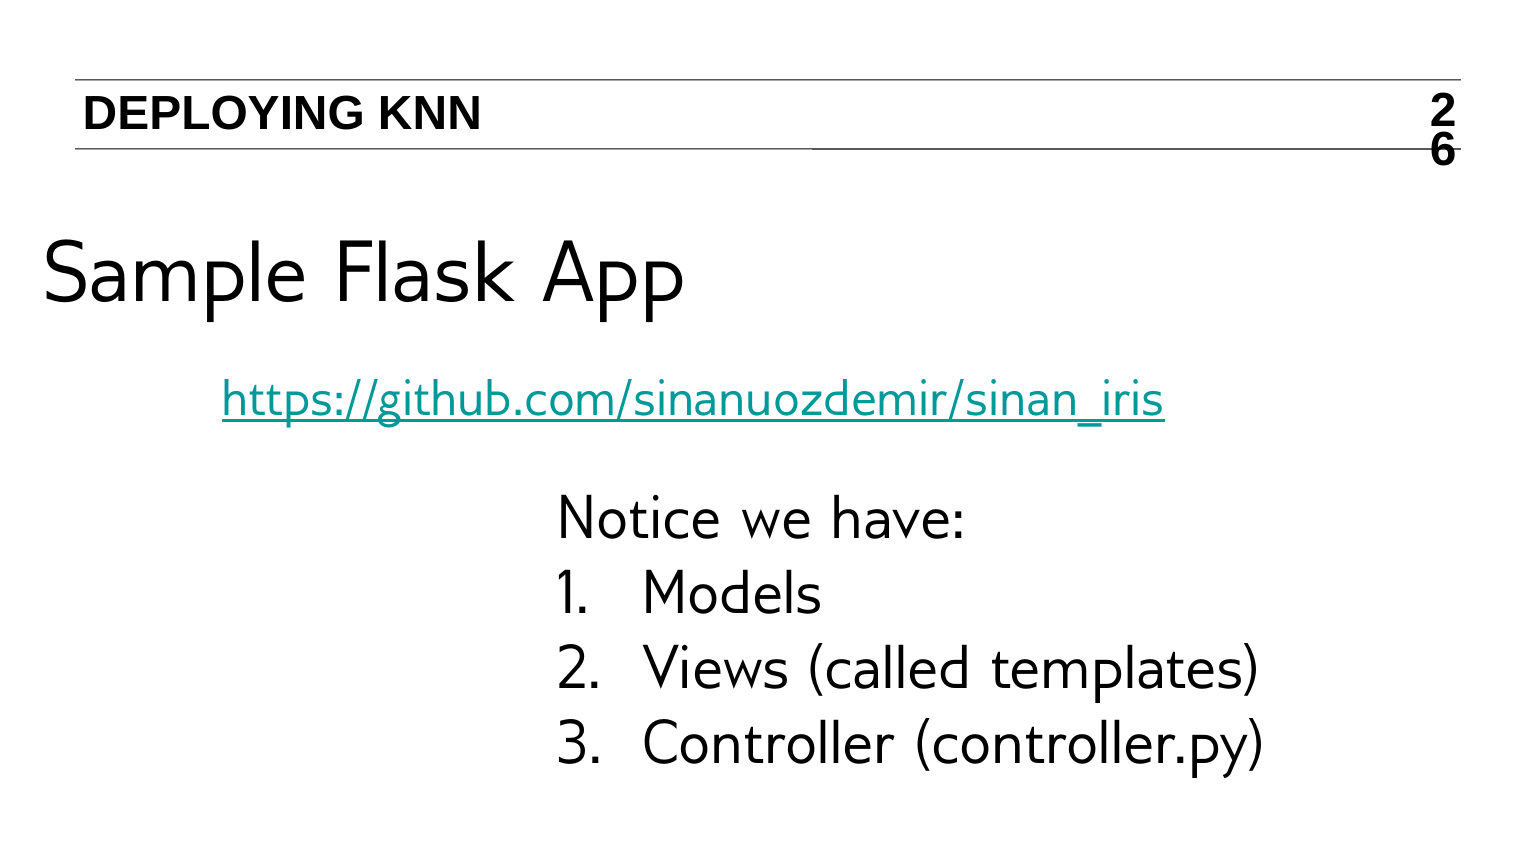

Deploying knn
26
Sample Flask App
https://github.com/sinanuozdemir/sinan_iris
Notice we have:
Models
Views (called templates)
Controller (controller.py)